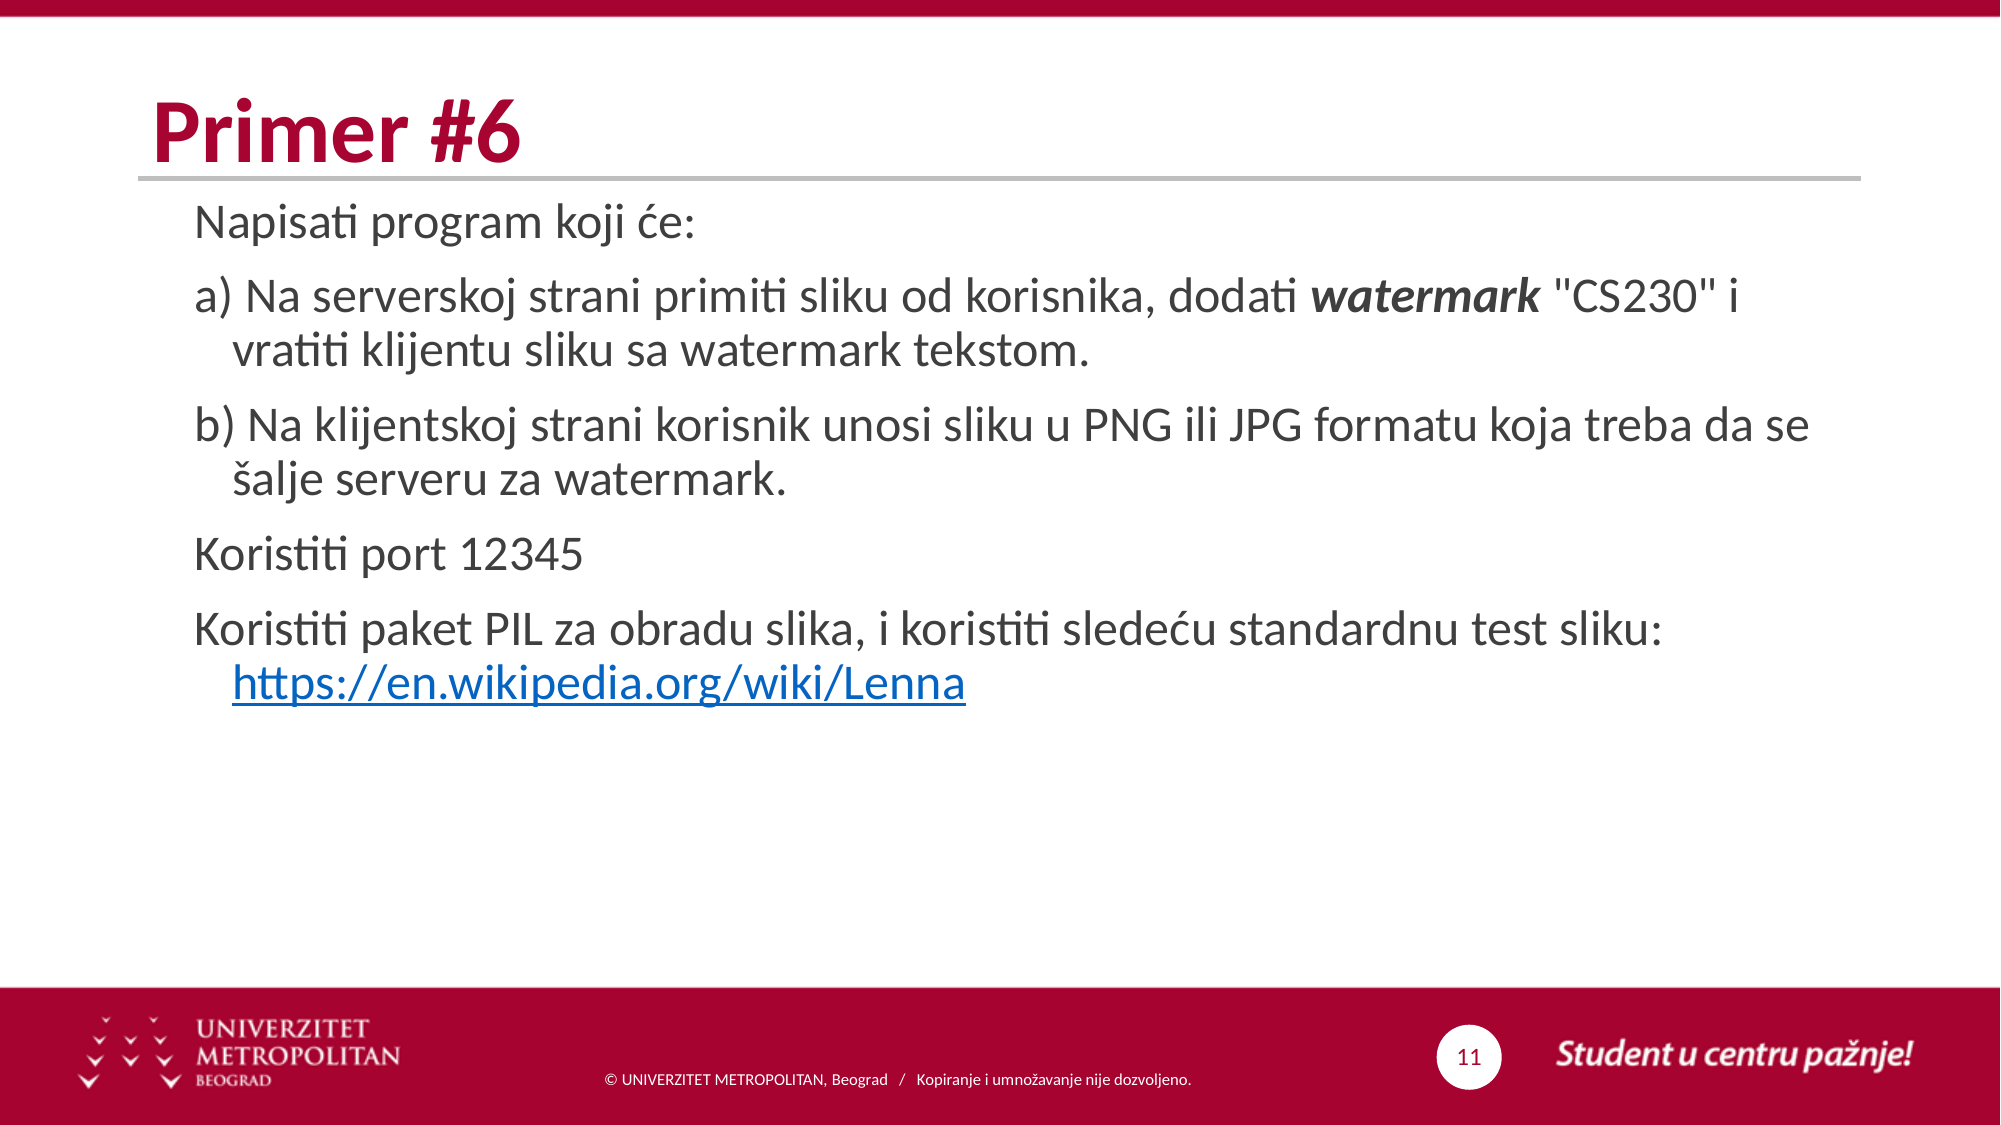

# Primer #6
Napisati program koji će:
a) Na serverskoj strani primiti sliku od korisnika, dodati watermark "CS230" i vratiti klijentu sliku sa watermark tekstom.
b) Na klijentskoj strani korisnik unosi sliku u PNG ili JPG formatu koja treba da se šalje serveru za watermark.
Koristiti port 12345
Koristiti paket PIL za obradu slika, i koristiti sledeću standardnu test sliku: https://en.wikipedia.org/wiki/Lenna